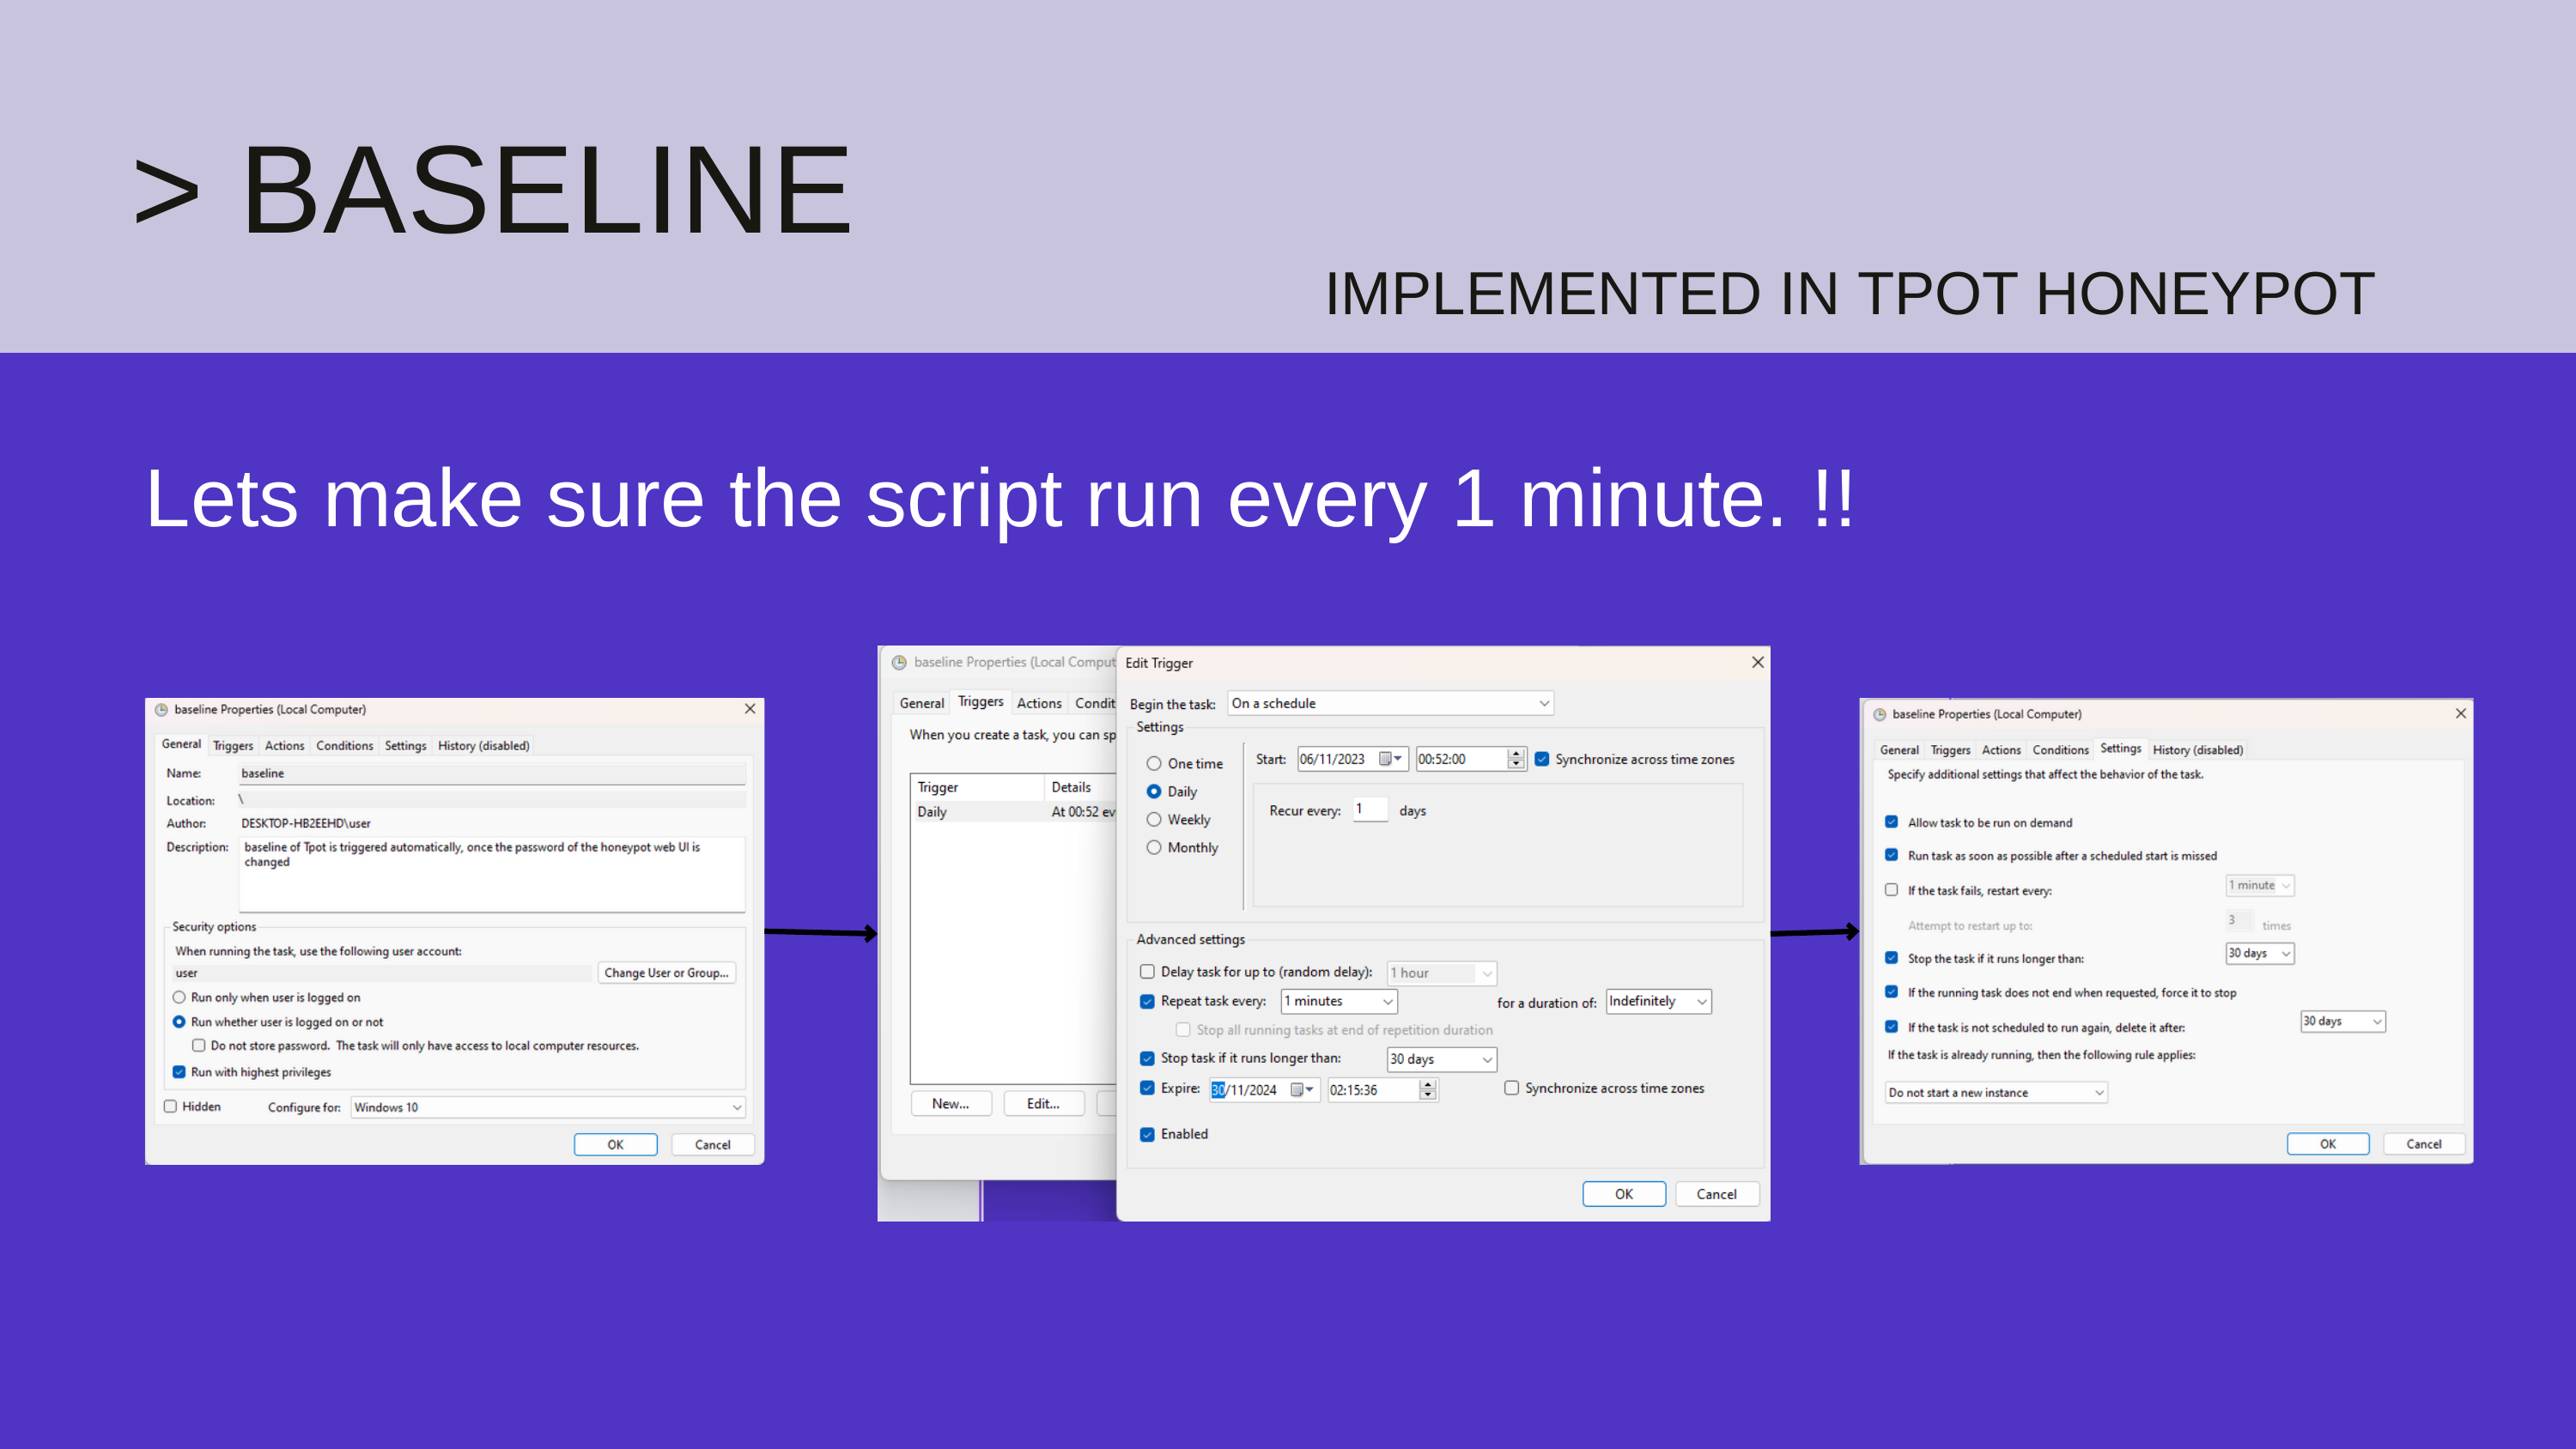

> BASELINE
IMPLEMENTED IN TPOT HONEYPOT
Lets make sure the script run every 1 minute. !!